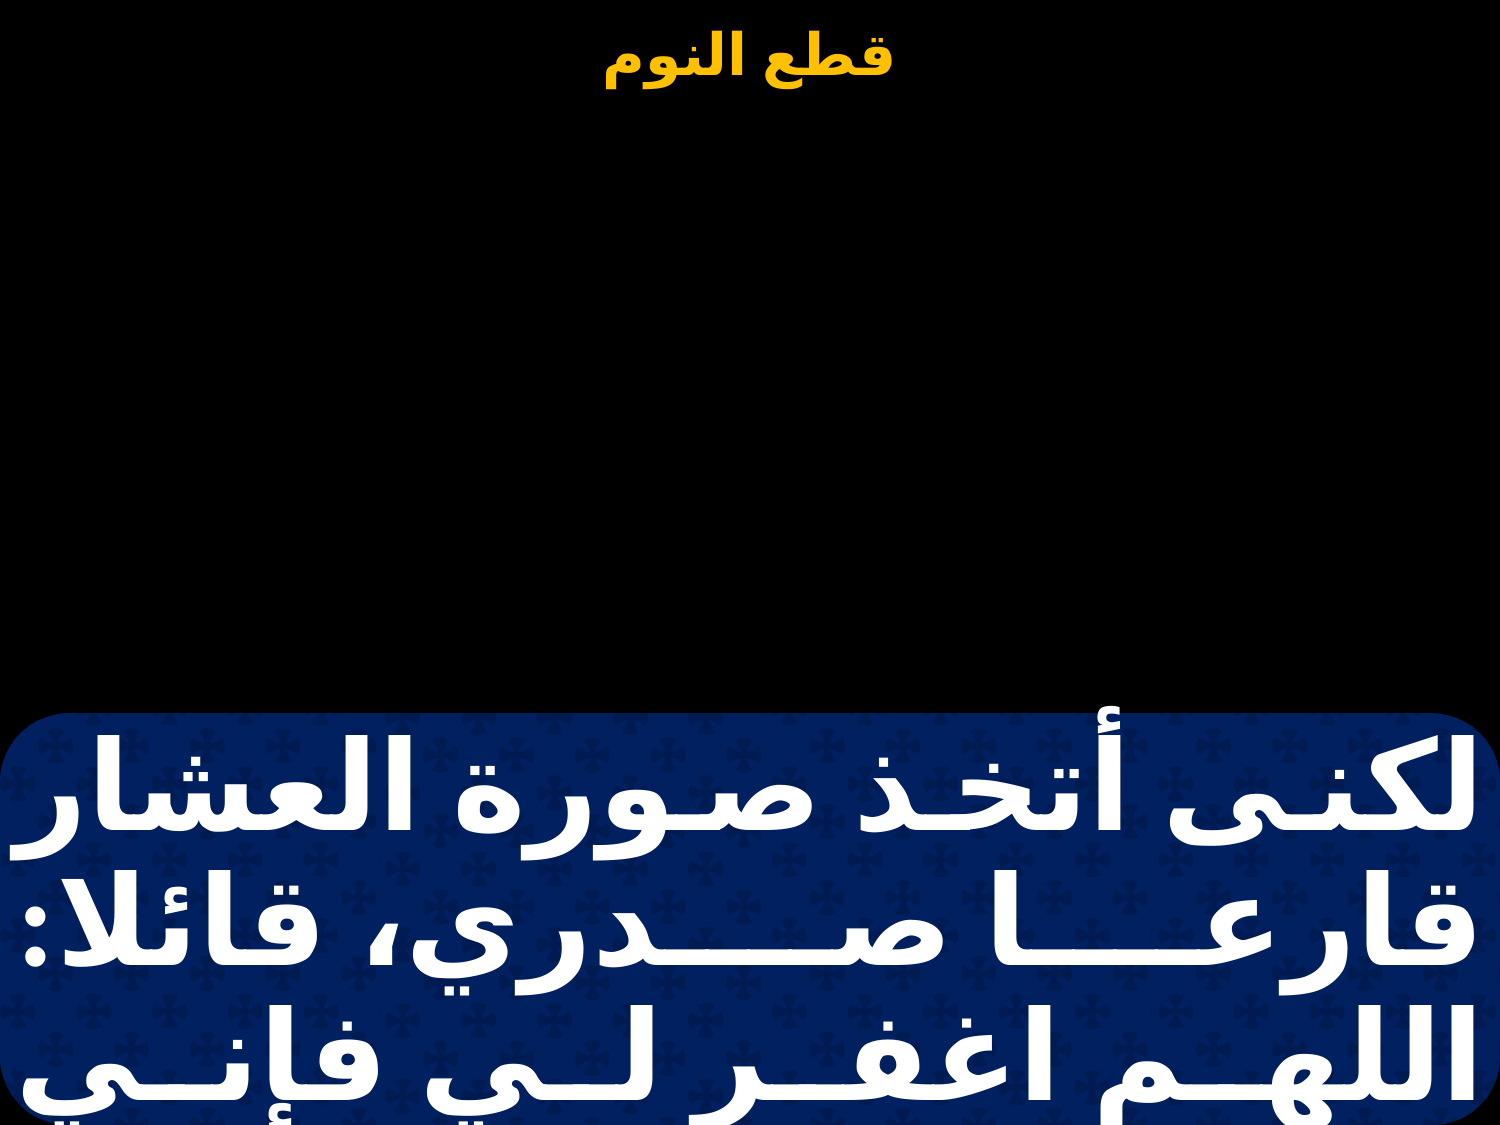

#
لكنى أتخذ صورة العشار قارعا صدري، قائلا: اللهم اغفر لي فإني خاطى. (كى نين.. )